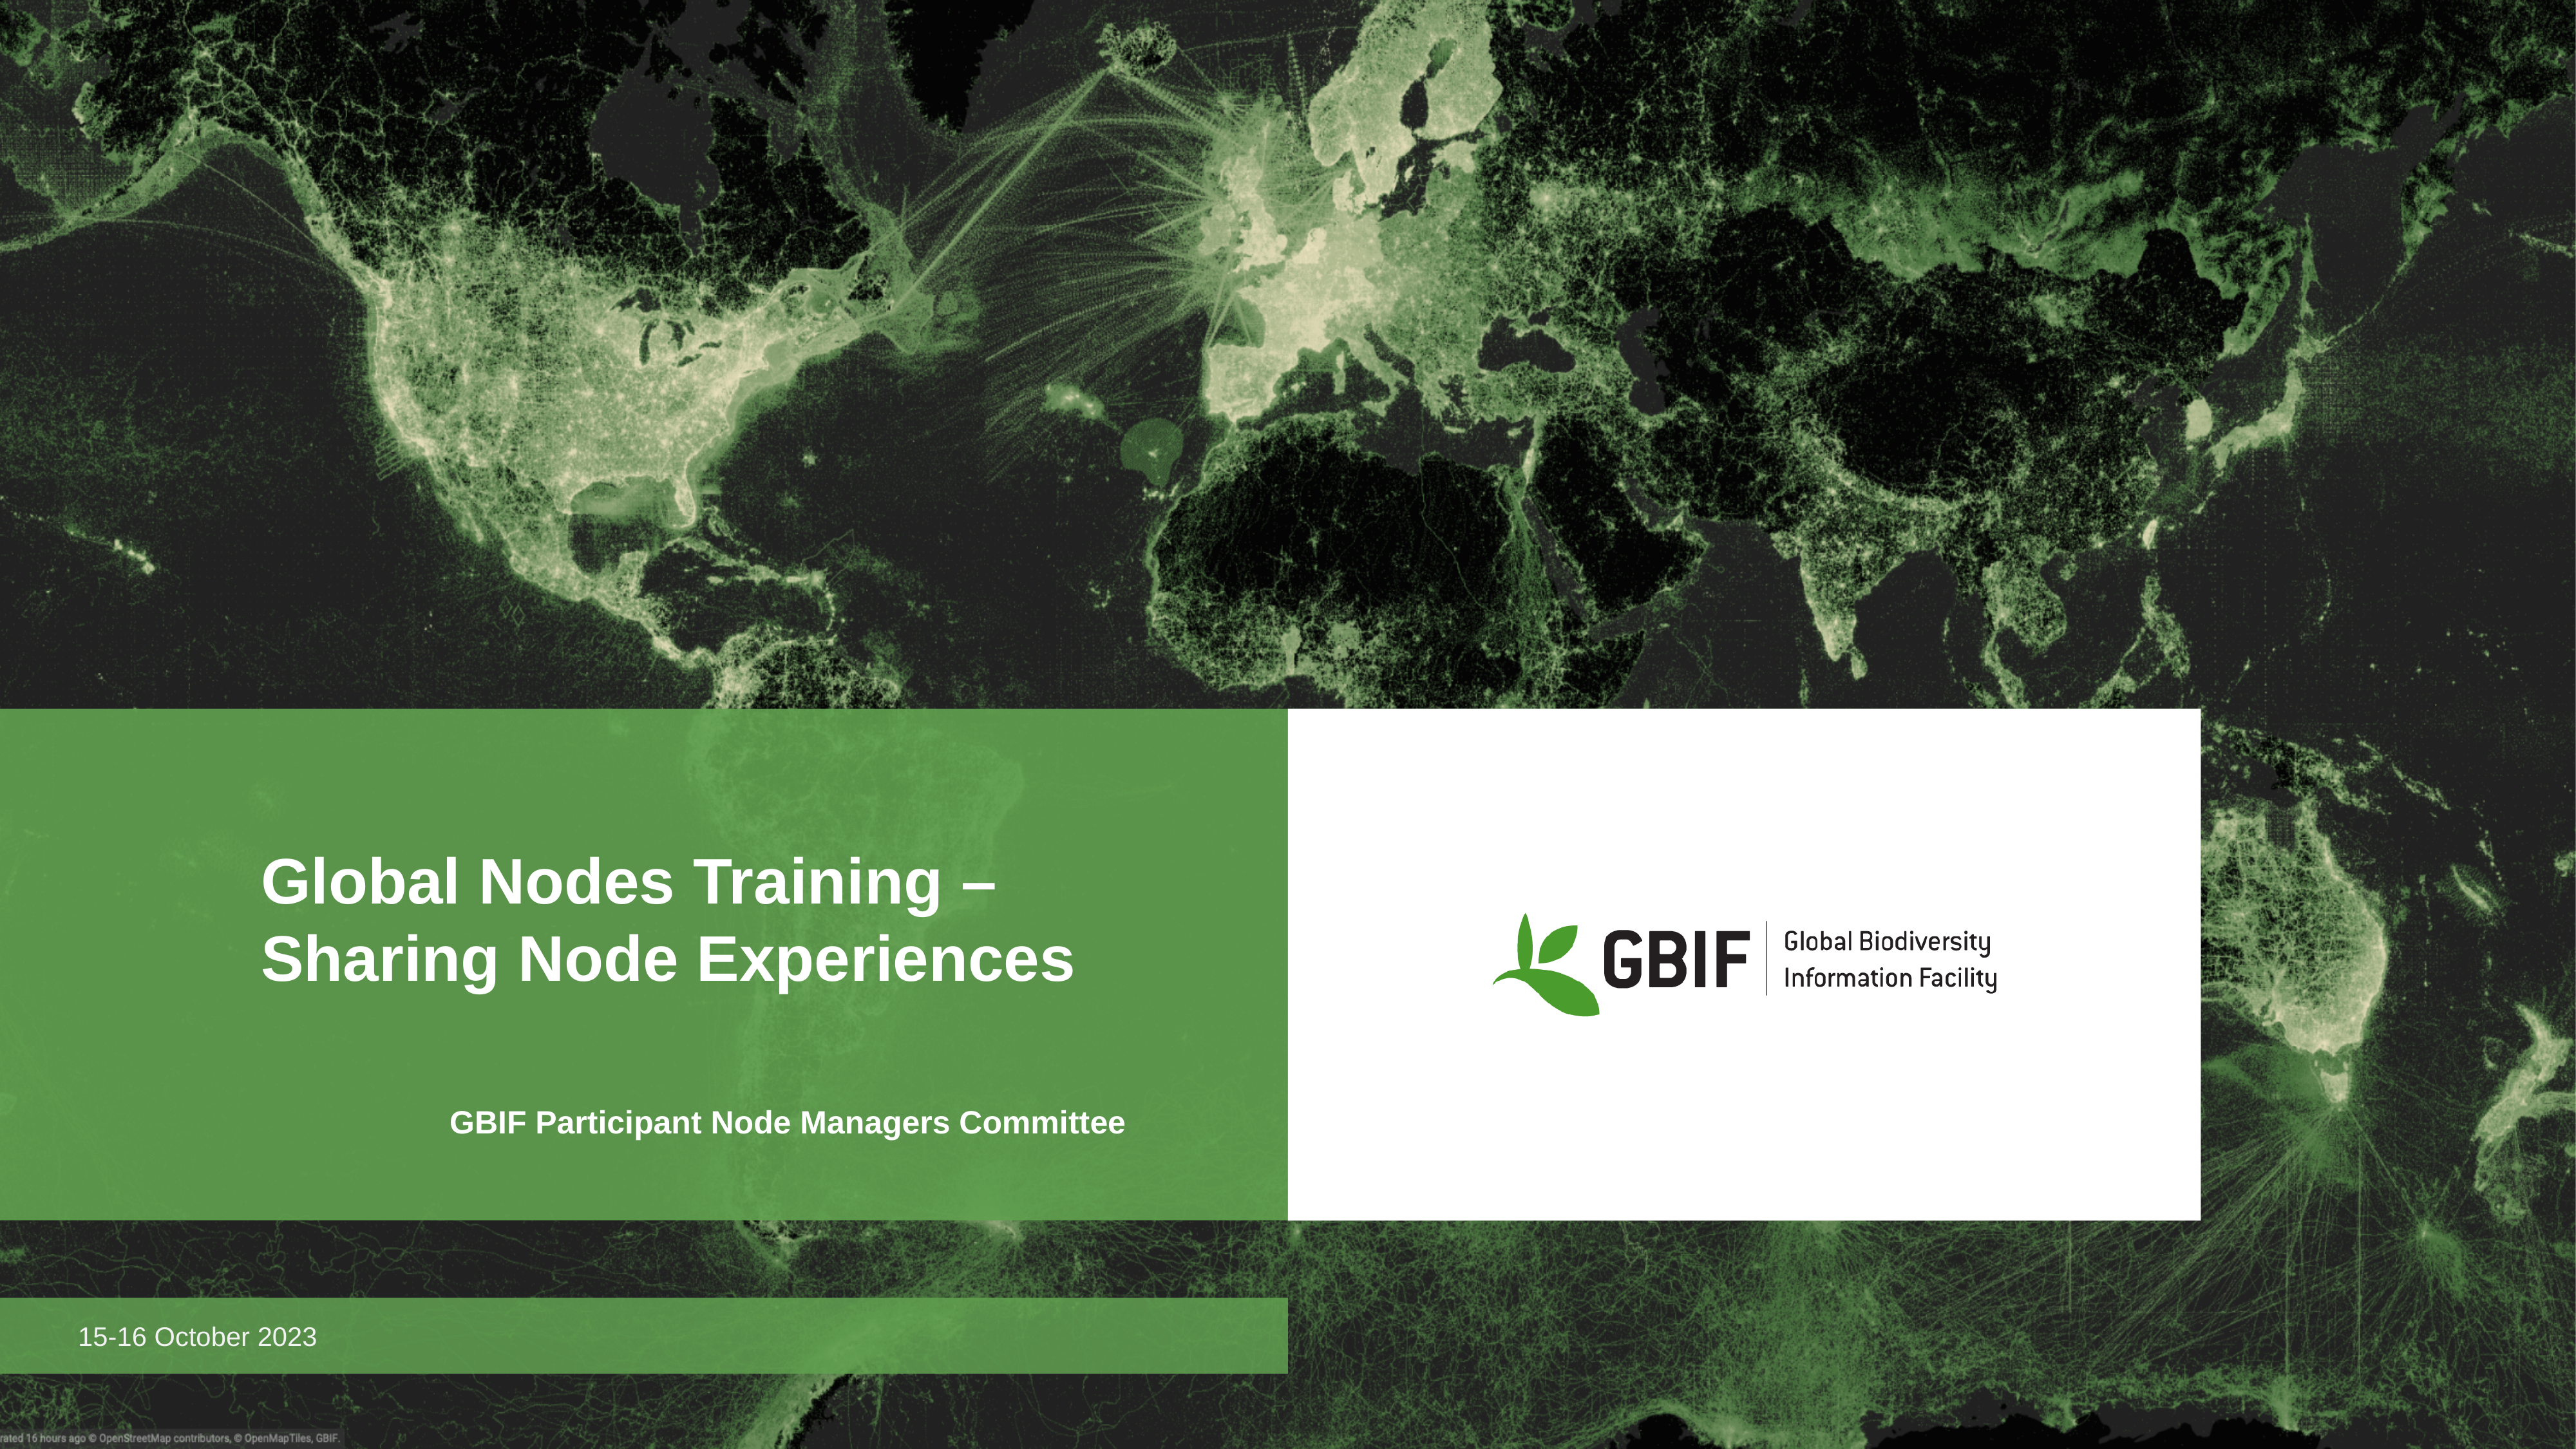

# Global Nodes Training – Sharing Node Experiences
GBIF Participant Node Managers Committee
15-16 October 2023